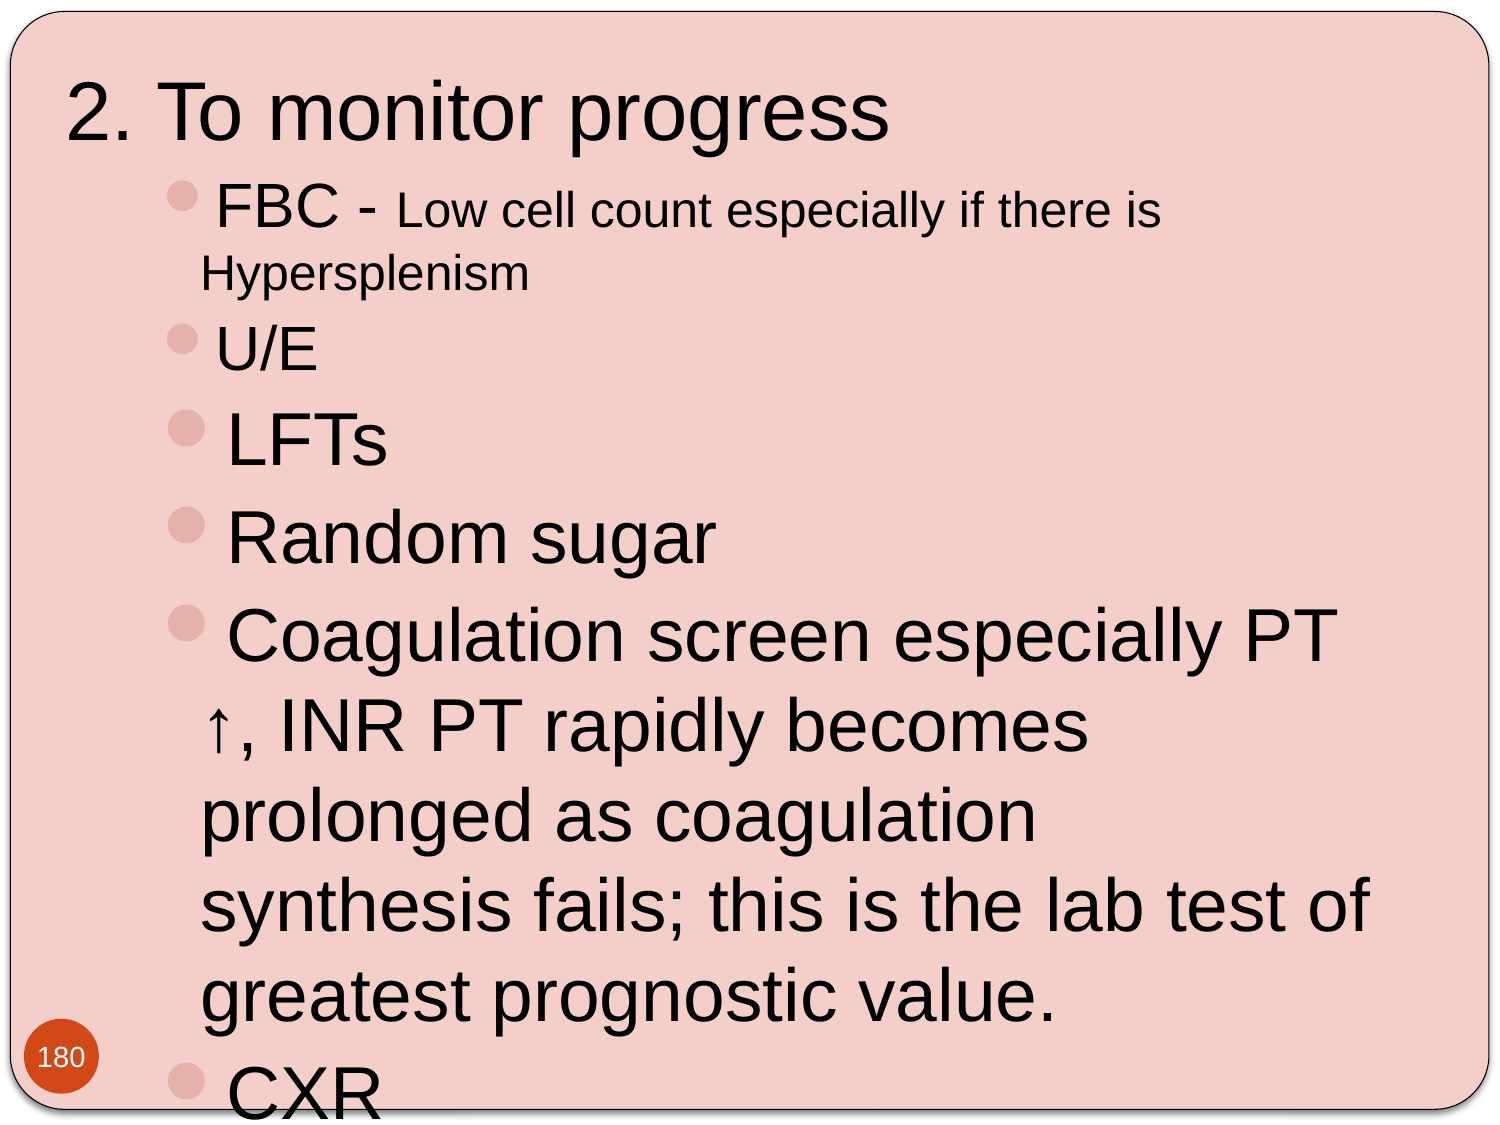

2. To monitor progress
FBC - Low cell count especially if there is Hypersplenism
U/E
LFTs
Random sugar
Coagulation screen especially PT ↑, INR PT rapidly becomes prolonged as coagulation   synthesis fails; this is the lab test of greatest prognostic value.
CXR

180